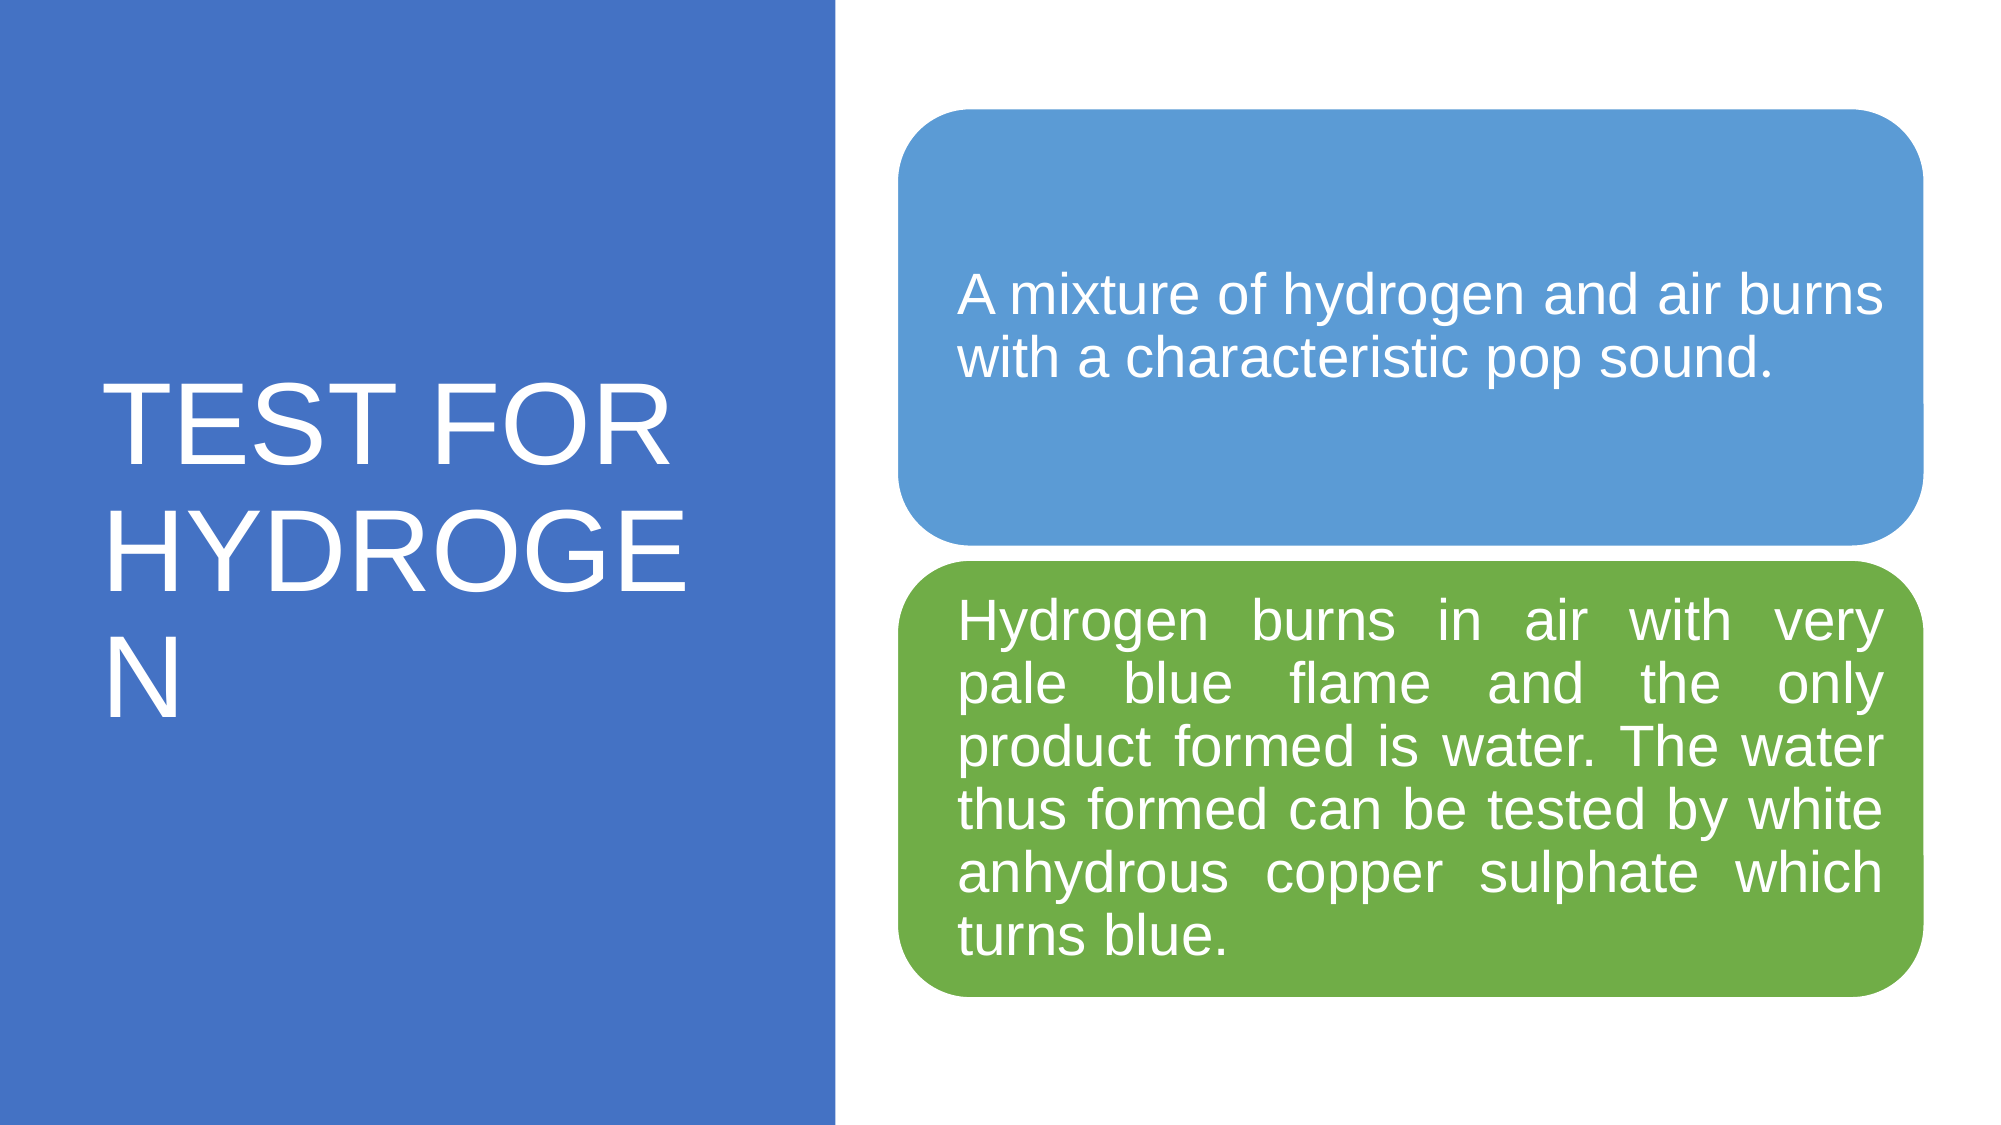

# TEST FOR HYDROGEN
A mixture of hydrogen and air burns with a characteristic pop sound.
Hydrogen burns in air with very pale blue flame and the only product formed is water. The water thus formed can be tested by white anhydrous copper sulphate which turns blue.